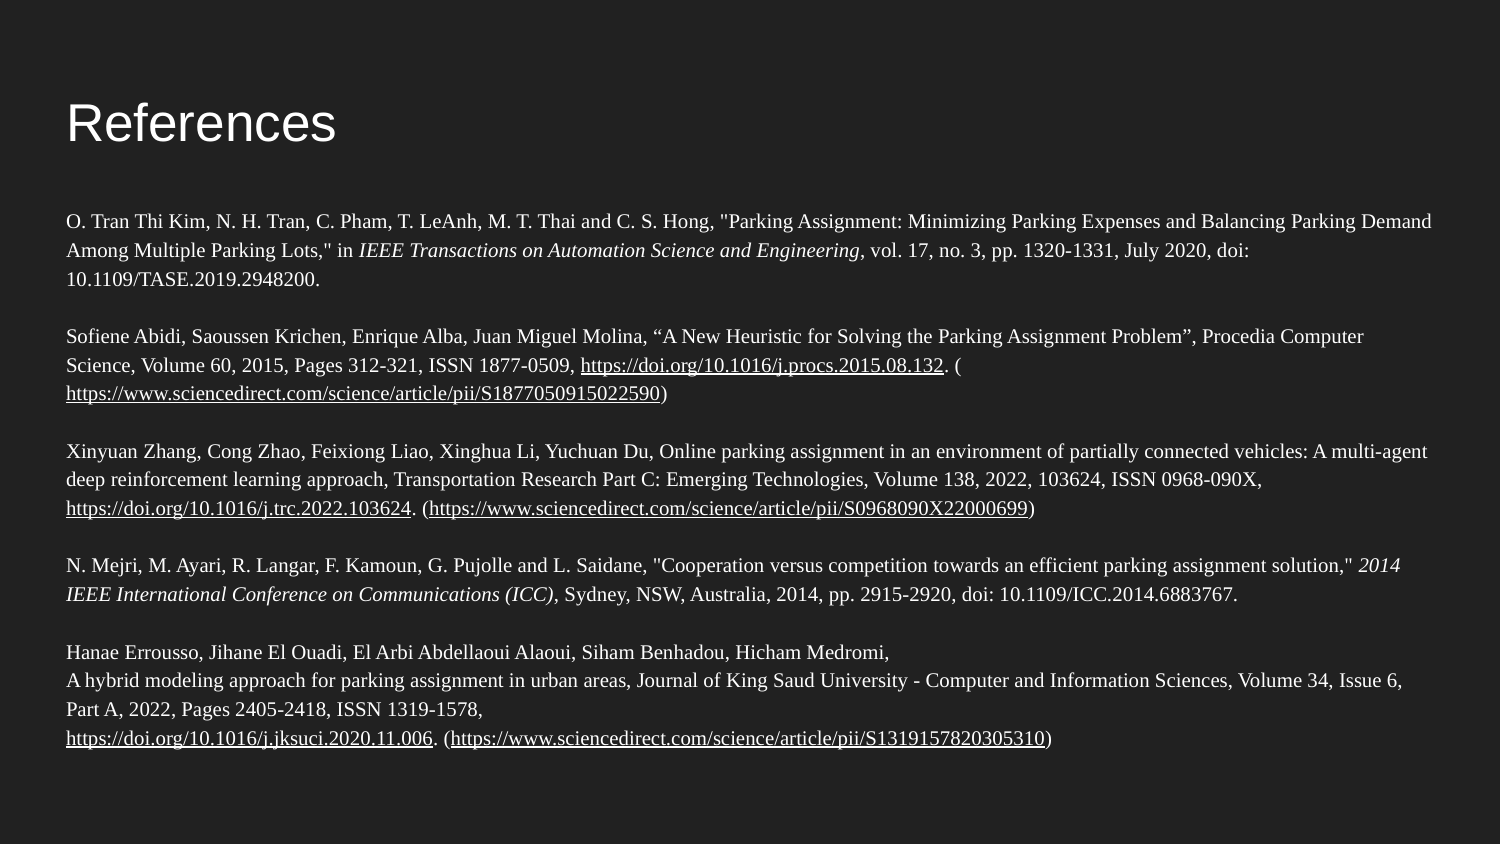

# References
O. Tran Thi Kim, N. H. Tran, C. Pham, T. LeAnh, M. T. Thai and C. S. Hong, "Parking Assignment: Minimizing Parking Expenses and Balancing Parking Demand Among Multiple Parking Lots," in IEEE Transactions on Automation Science and Engineering, vol. 17, no. 3, pp. 1320-1331, July 2020, doi: 10.1109/TASE.2019.2948200.

Sofiene Abidi, Saoussen Krichen, Enrique Alba, Juan Miguel Molina, “A New Heuristic for Solving the Parking Assignment Problem”, Procedia Computer Science, Volume 60, 2015, Pages 312-321, ISSN 1877-0509, https://doi.org/10.1016/j.procs.2015.08.132. (https://www.sciencedirect.com/science/article/pii/S1877050915022590)

Xinyuan Zhang, Cong Zhao, Feixiong Liao, Xinghua Li, Yuchuan Du, Online parking assignment in an environment of partially connected vehicles: A multi-agent deep reinforcement learning approach, Transportation Research Part C: Emerging Technologies, Volume 138, 2022, 103624, ISSN 0968-090X,
https://doi.org/10.1016/j.trc.2022.103624. (https://www.sciencedirect.com/science/article/pii/S0968090X22000699)

N. Mejri, M. Ayari, R. Langar, F. Kamoun, G. Pujolle and L. Saidane, "Cooperation versus competition towards an efficient parking assignment solution," 2014 IEEE International Conference on Communications (ICC), Sydney, NSW, Australia, 2014, pp. 2915-2920, doi: 10.1109/ICC.2014.6883767.

Hanae Errousso, Jihane El Ouadi, El Arbi Abdellaoui Alaoui, Siham Benhadou, Hicham Medromi,
A hybrid modeling approach for parking assignment in urban areas, Journal of King Saud University - Computer and Information Sciences, Volume 34, Issue 6, Part A, 2022, Pages 2405-2418, ISSN 1319-1578,
https://doi.org/10.1016/j.jksuci.2020.11.006. (https://www.sciencedirect.com/science/article/pii/S1319157820305310)